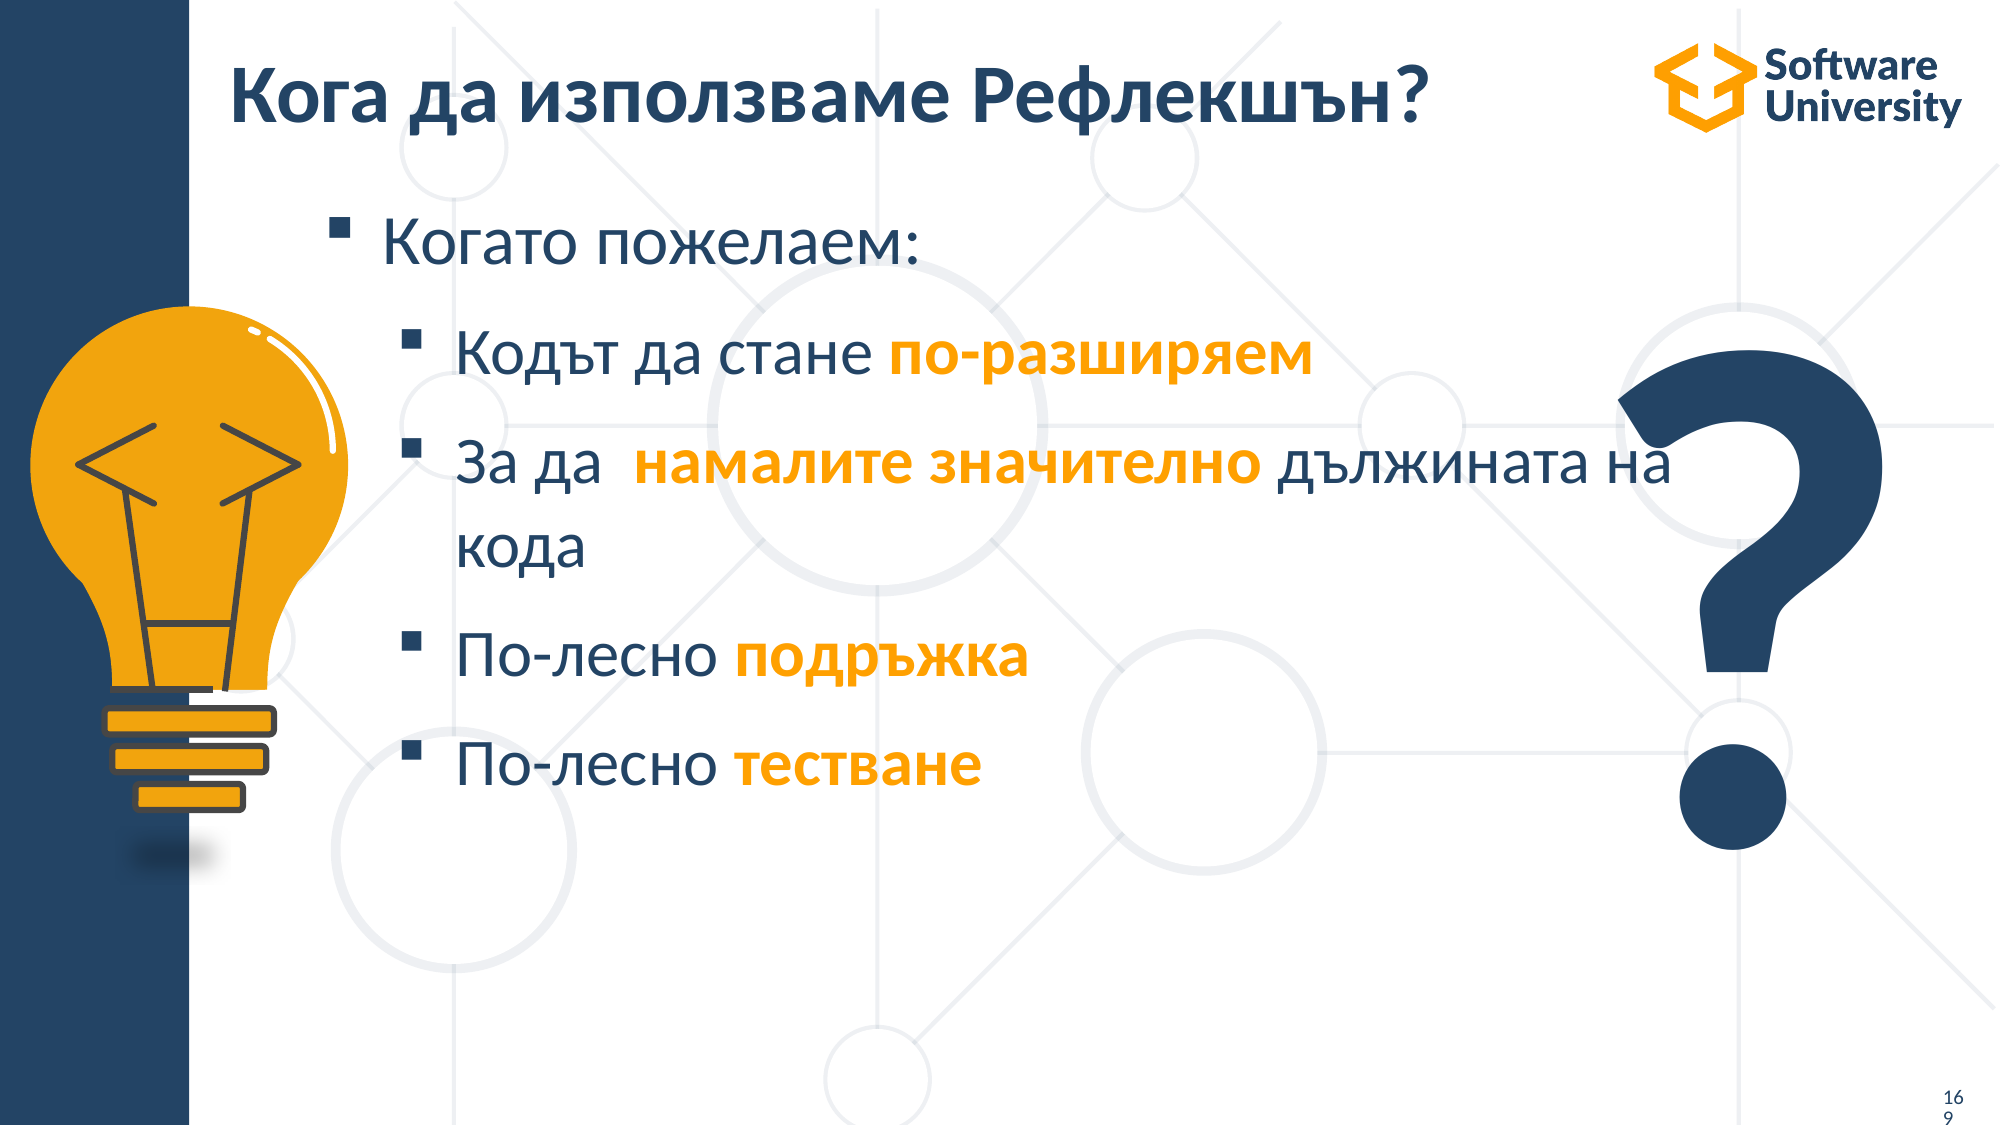

# Кога да използваме Рефлекшън?
?
Когато пожелаем:
Кодът да стане по-разширяем
За да  намалите значително дължината на           кода
По-лесно подръжка
По-лесно тестване
169